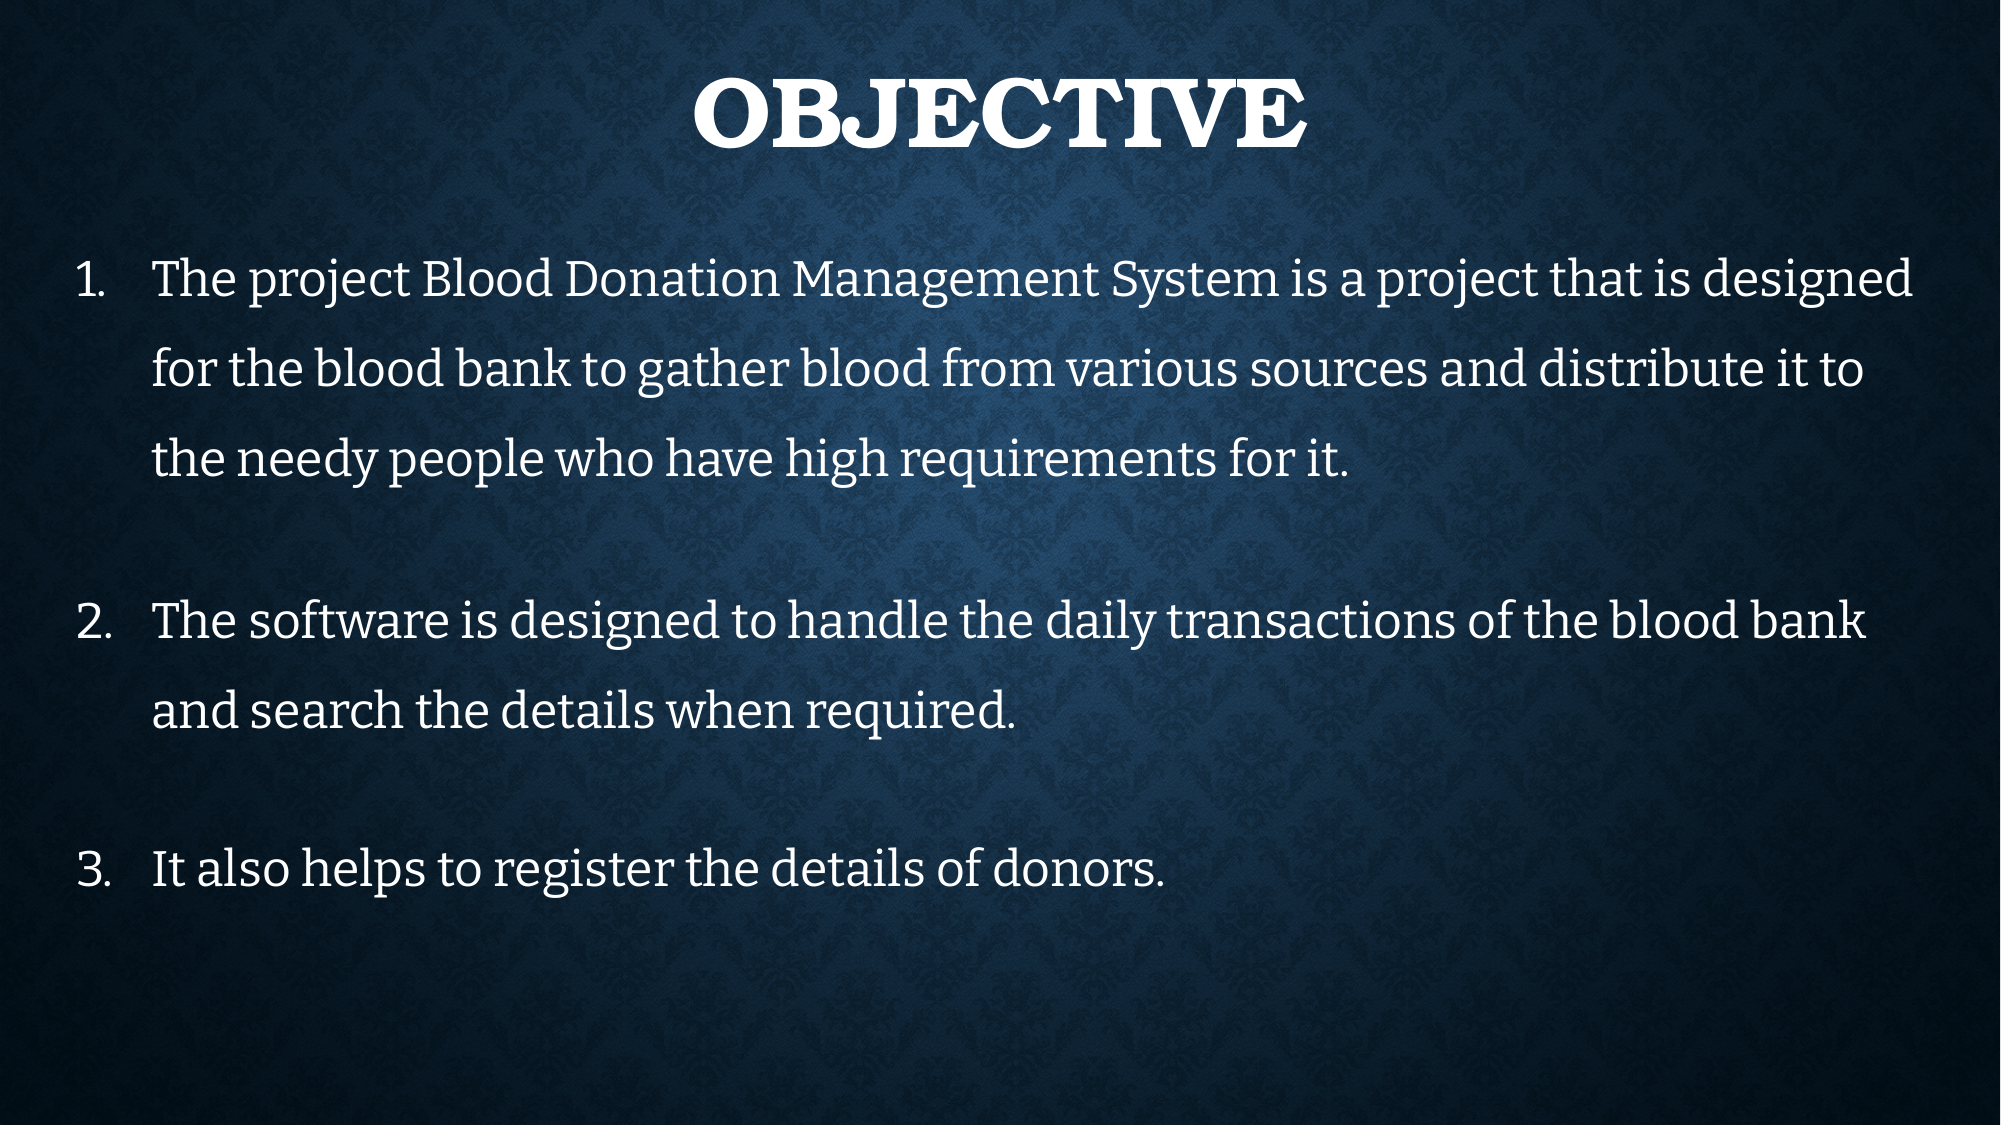

# objective
The project Blood Donation Management System is a project that is designed for the blood bank to gather blood from various sources and distribute it to the needy people who have high requirements for it.

The software is designed to handle the daily transactions of the blood bank and search the details when required.

It also helps to register the details of donors.